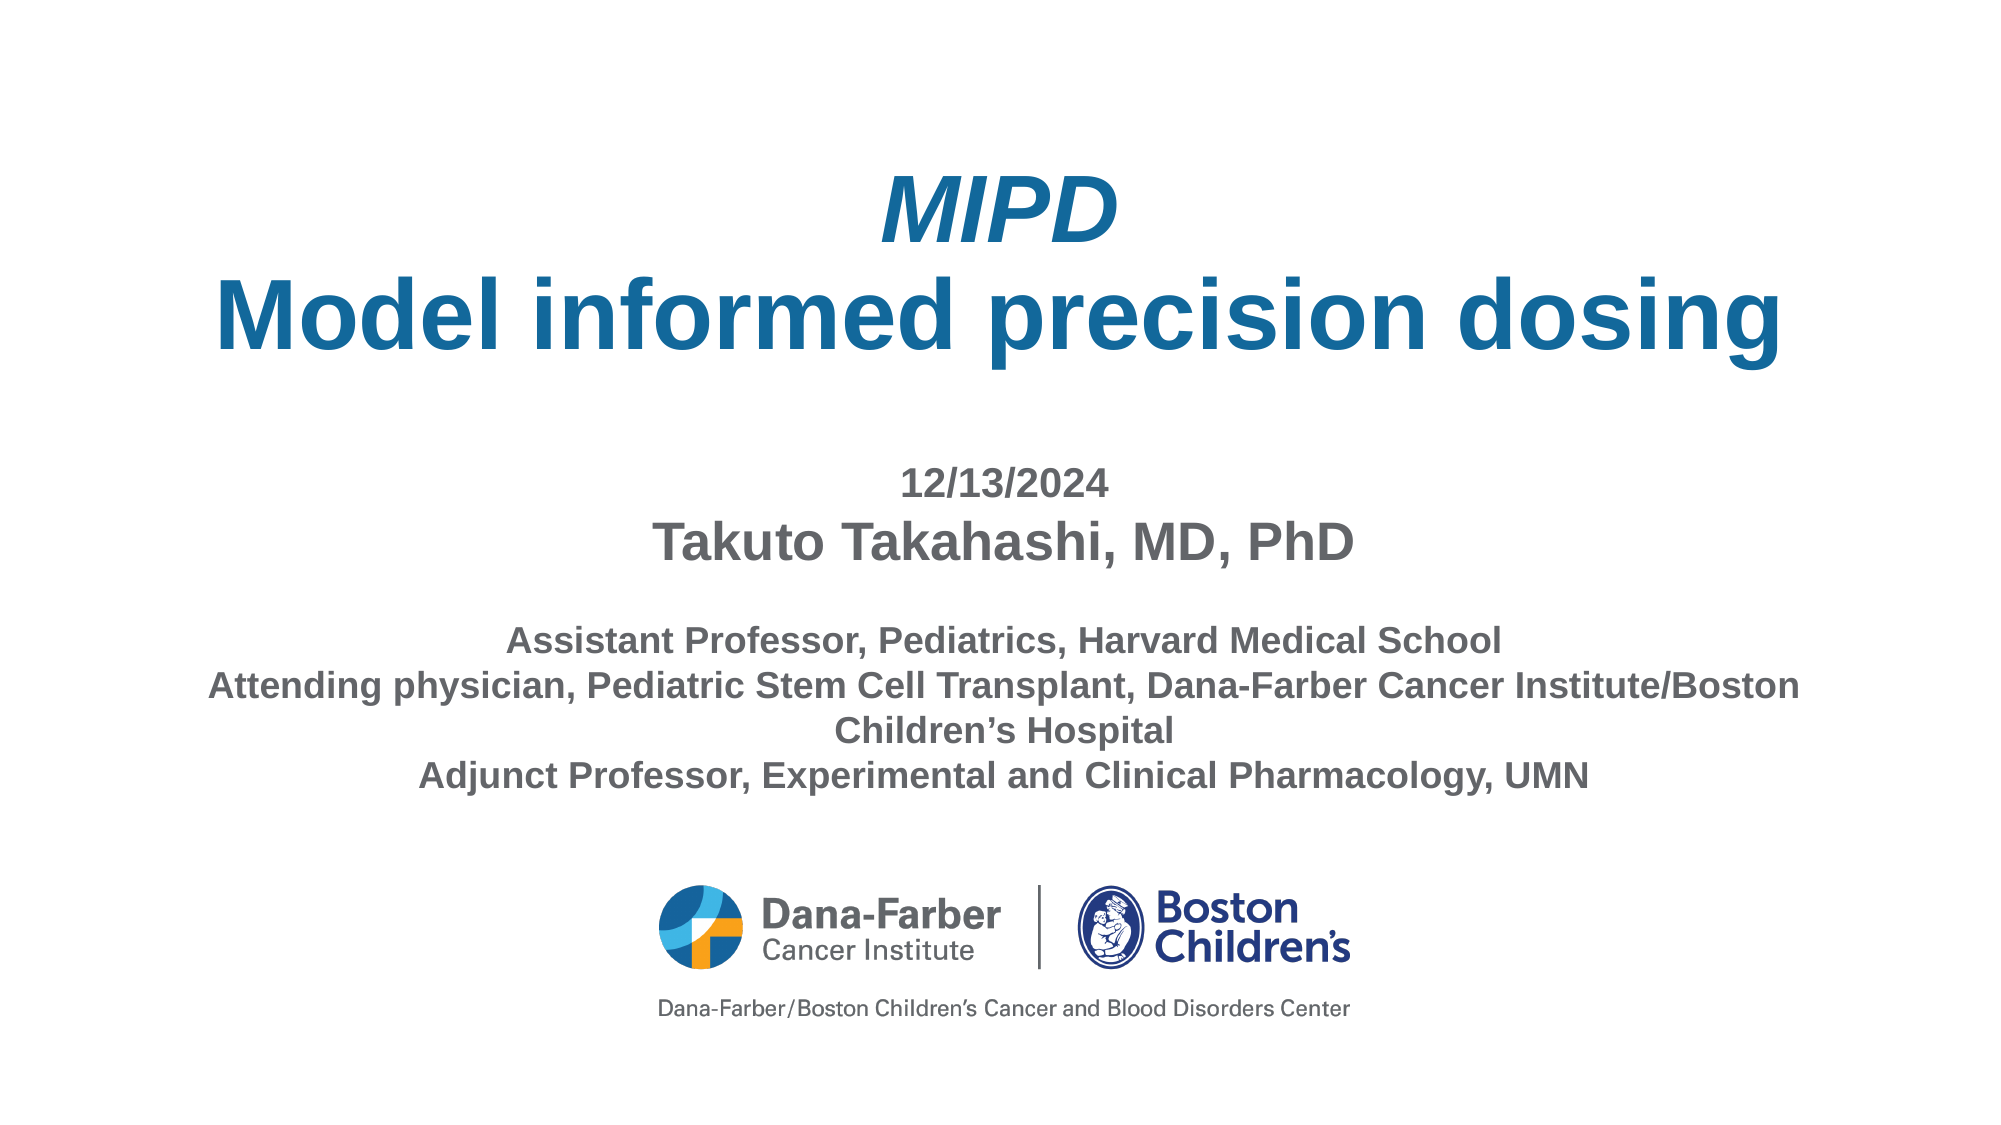

# MIPD Model informed precision dosing
12/13/2024
Takuto Takahashi, MD, PhD

Assistant Professor, Pediatrics, Harvard Medical School
Attending physician, Pediatric Stem Cell Transplant, Dana-Farber Cancer Institute/Boston Children’s Hospital
Adjunct Professor, Experimental and Clinical Pharmacology, UMN